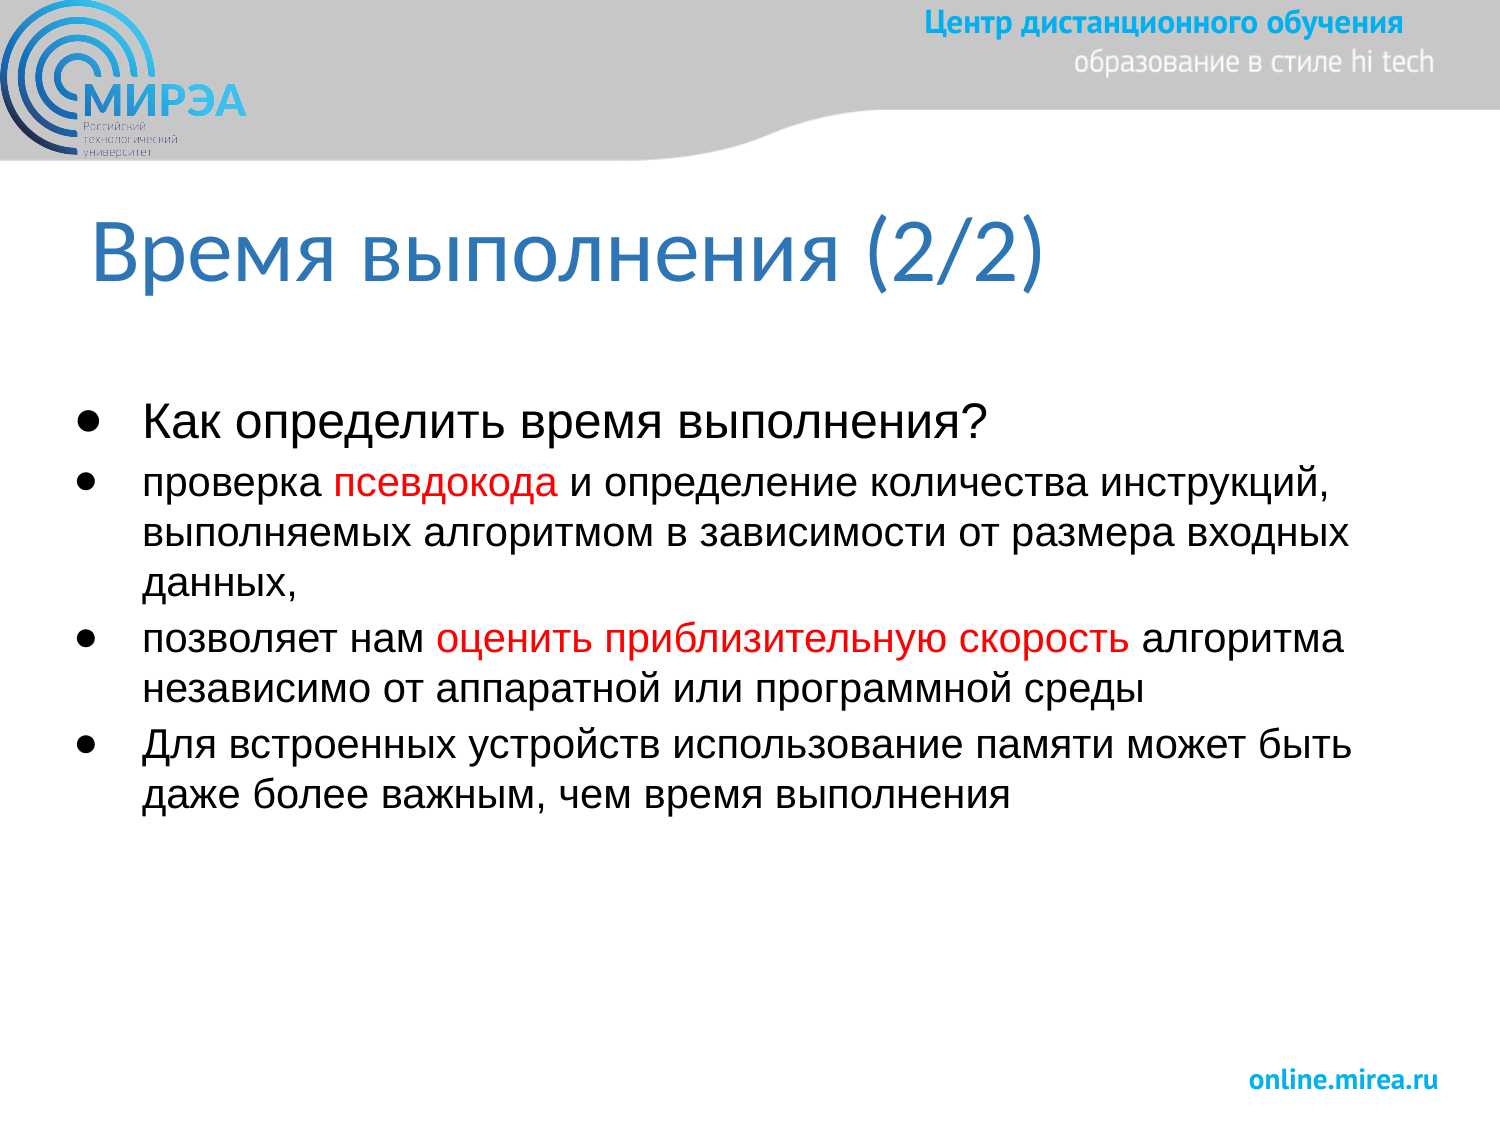

# Время выполнения (2/2)
Как определить время выполнения?
проверка псевдокода и определение количества инструкций, выполняемых алгоритмом в зависимости от размера входных данных,
позволяет нам оценить приблизительную скорость алгоритма независимо от аппаратной или программной среды
Для встроенных устройств использование памяти может быть даже более важным, чем время выполнения